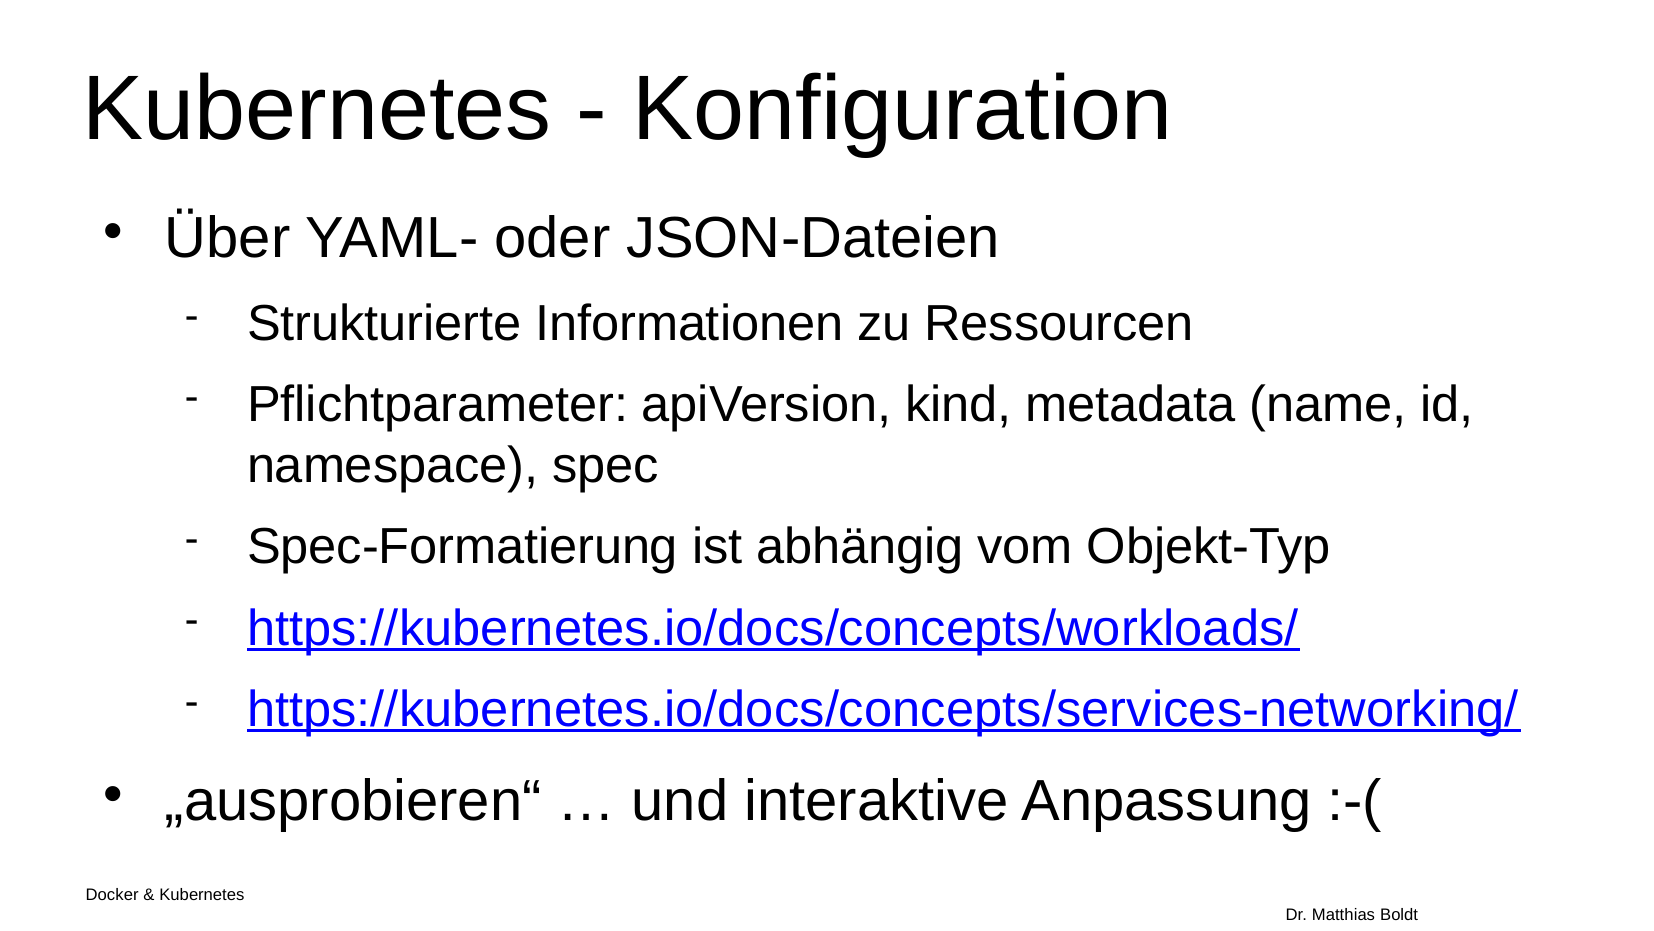

Kubernetes - Konfiguration
Über YAML- oder JSON-Dateien
Strukturierte Informationen zu Ressourcen
Pflichtparameter: apiVersion, kind, metadata (name, id, namespace), spec
Spec-Formatierung ist abhängig vom Objekt-Typ
https://kubernetes.io/docs/concepts/workloads/
https://kubernetes.io/docs/concepts/services-networking/
„ausprobieren“ … und interaktive Anpassung :-(

Docker & Kubernetes																Dr. Matthias Boldt